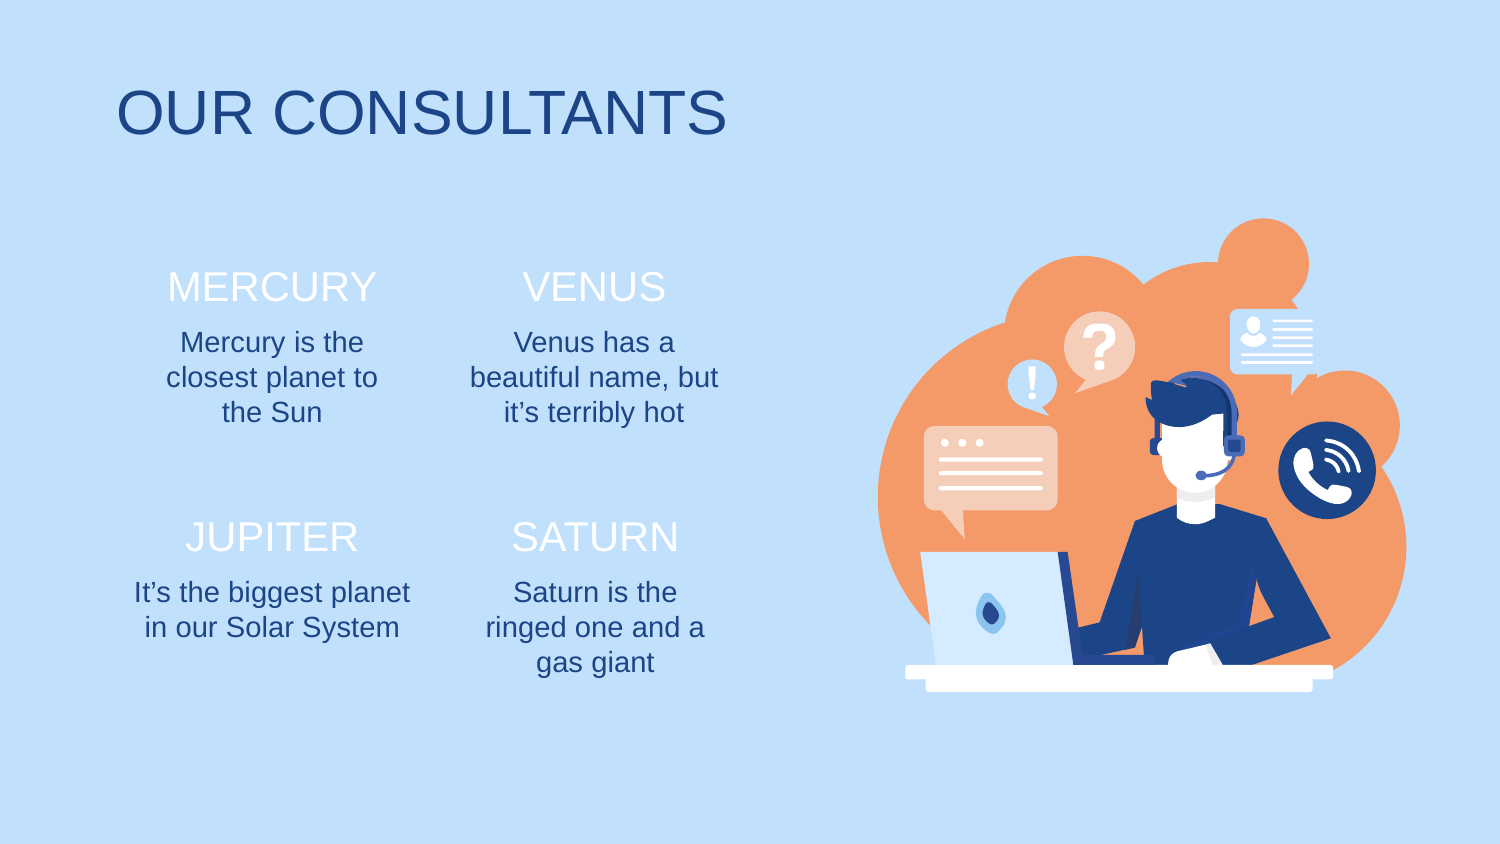

OUR CONSULTANTS

# MERCURY
VENUS
Mercury is the closest planet to the Sun
Venus has a beautiful name, but it’s terribly hot

JUPITER
SATURN
It’s the biggest planet in our Solar System
Saturn is the ringed one and a gas giant